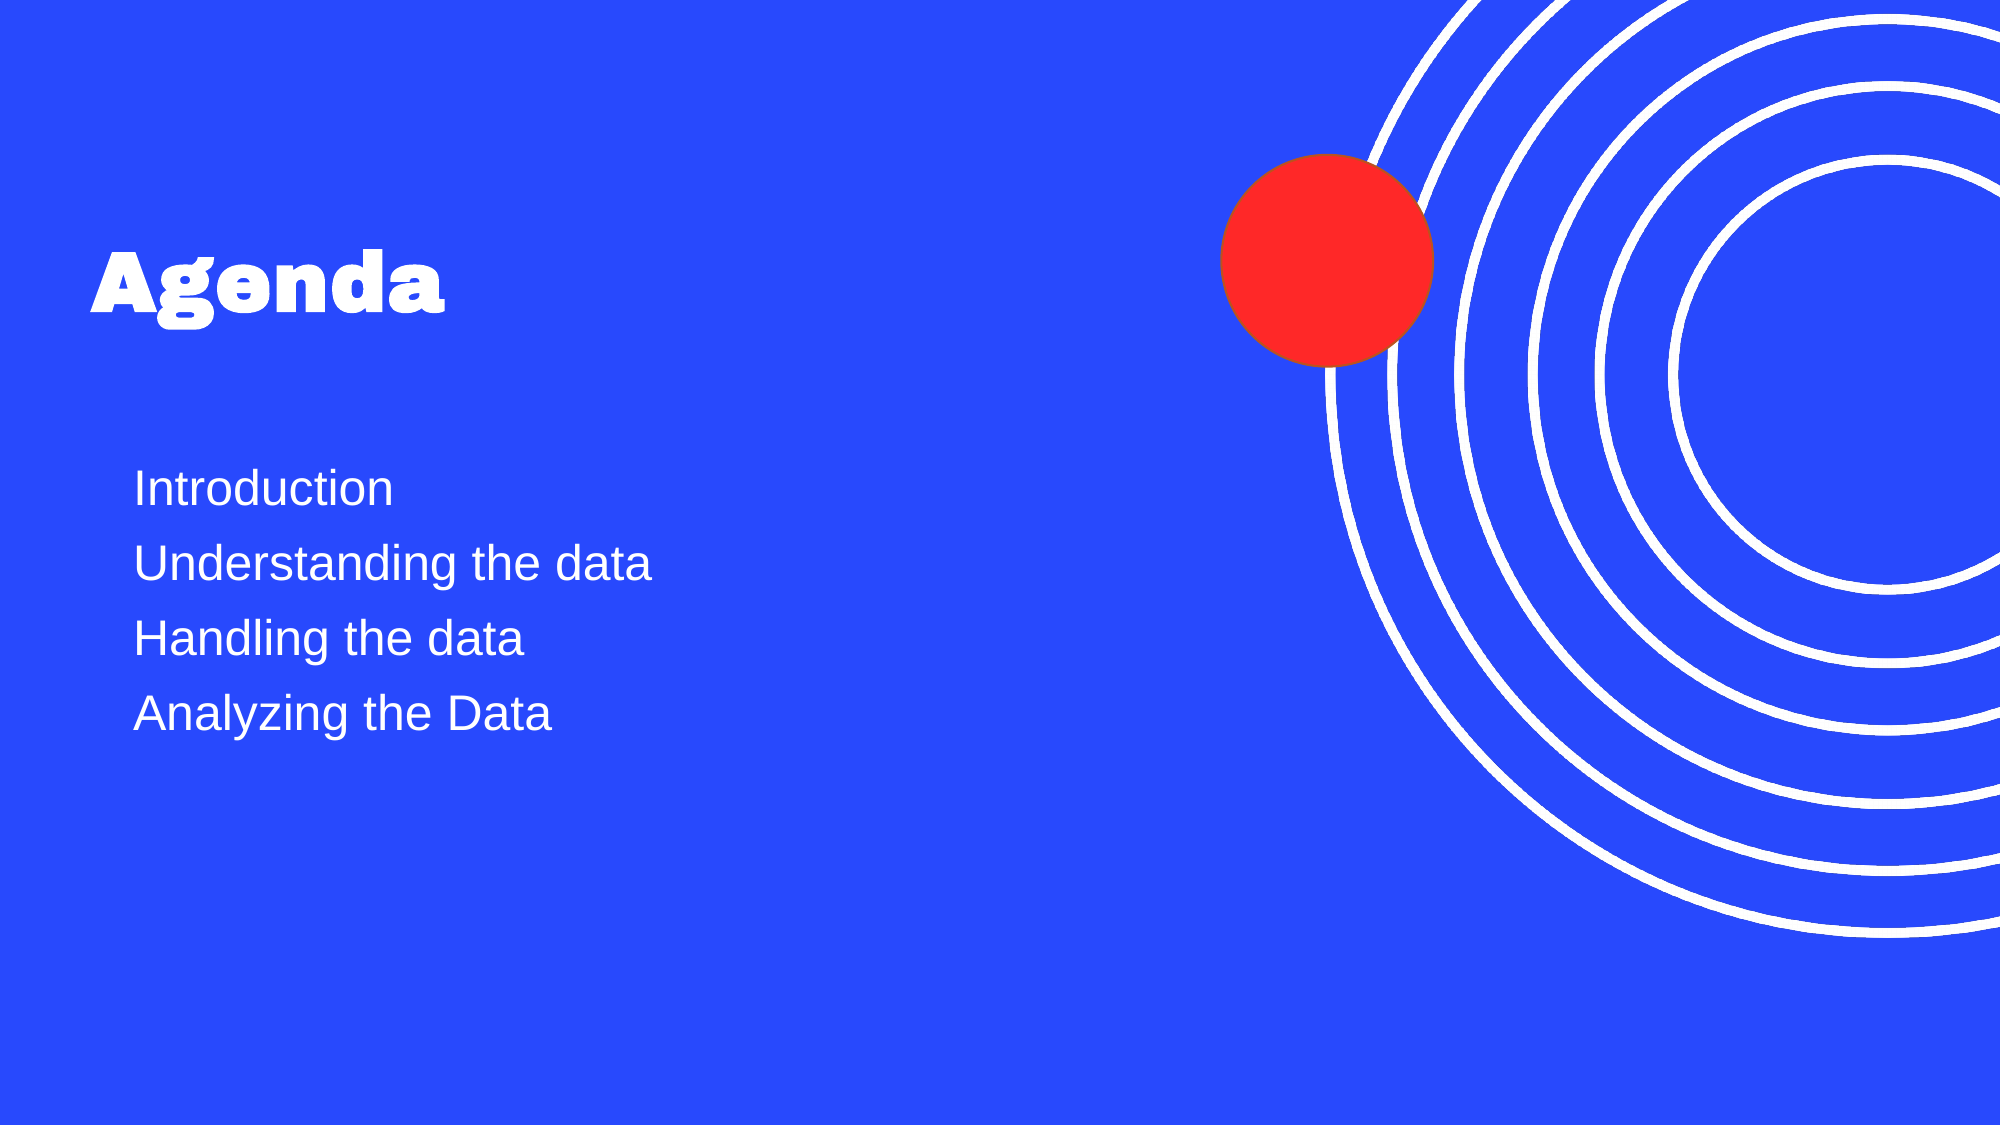

# Agenda
Introduction
Understanding the data
Handling the data
Analyzing the Data